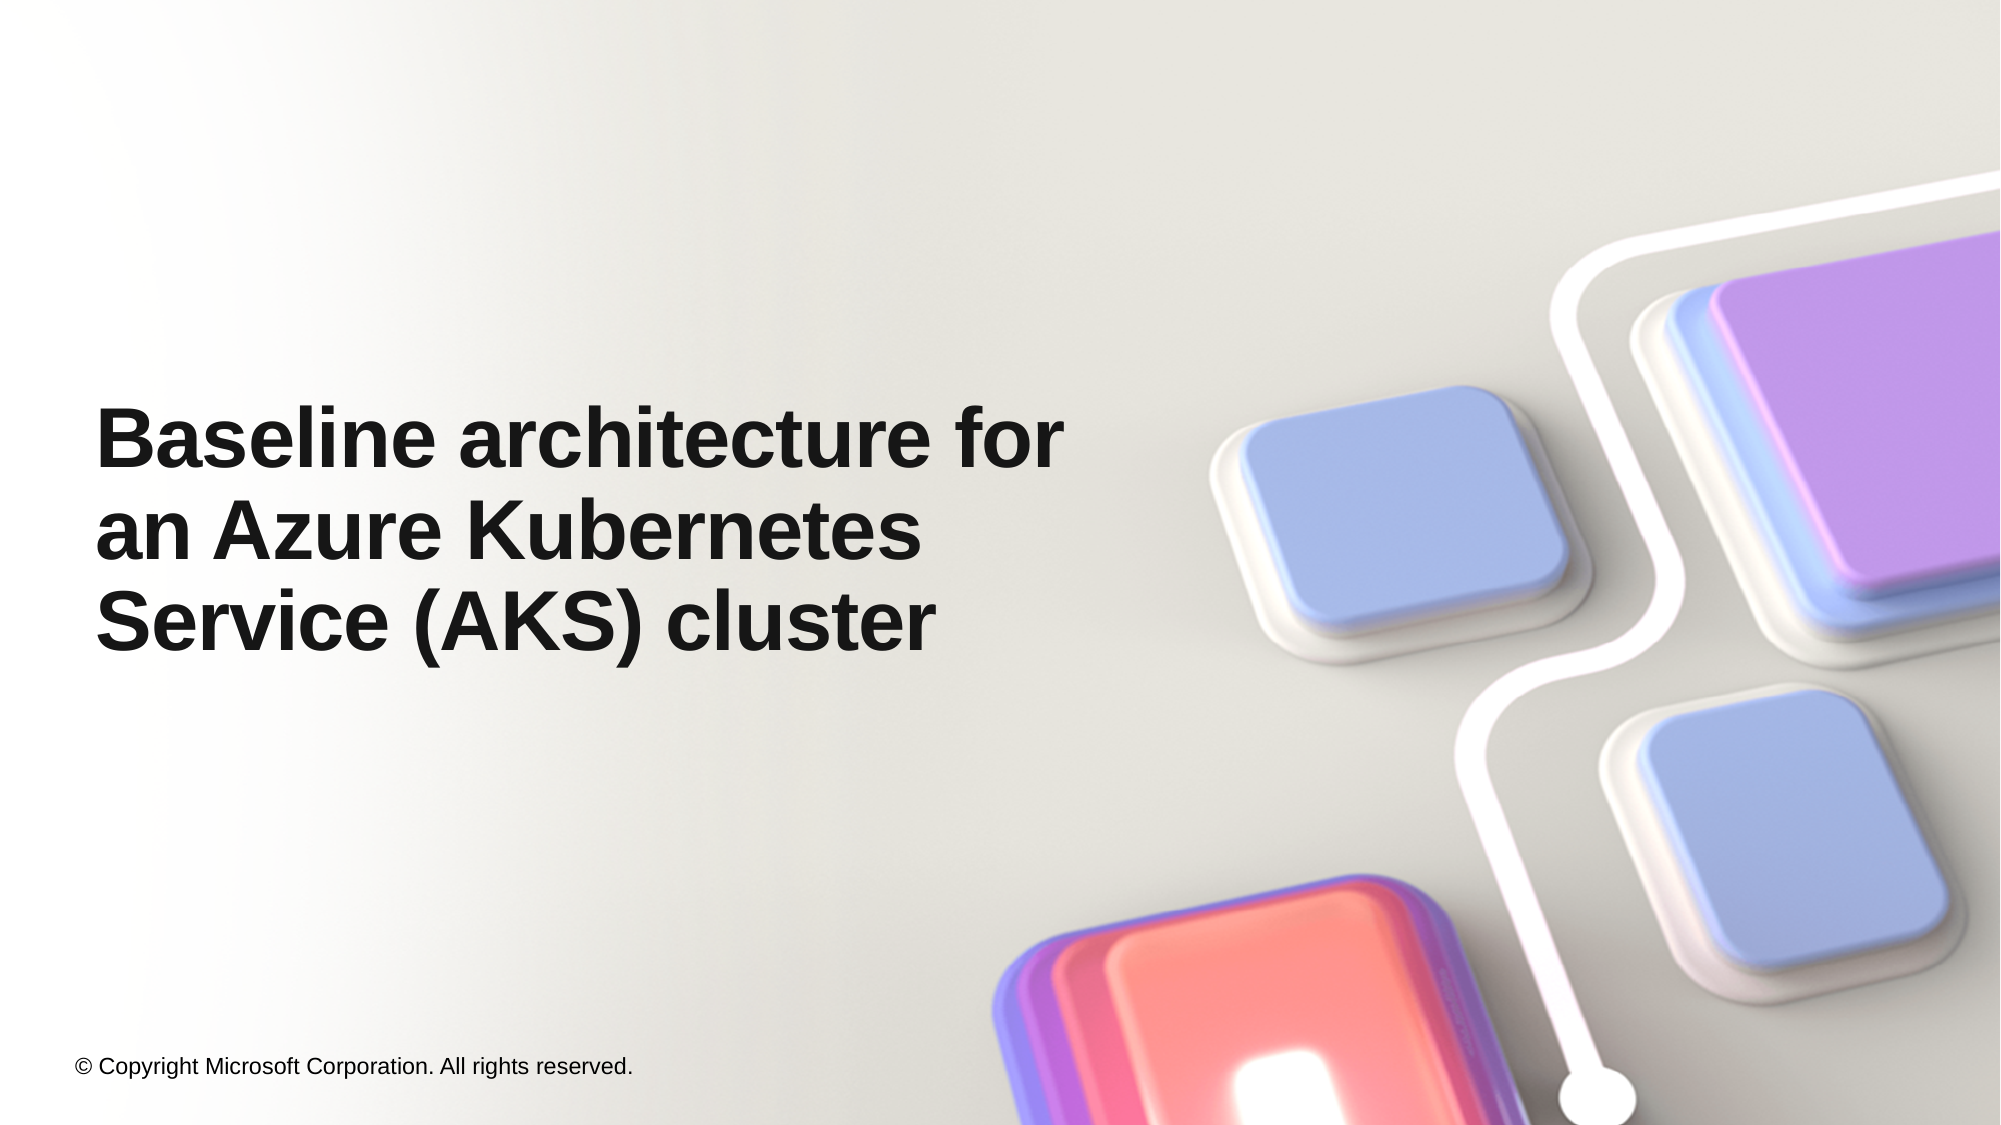

# Baseline architecture for an Azure Kubernetes Service (AKS) cluster